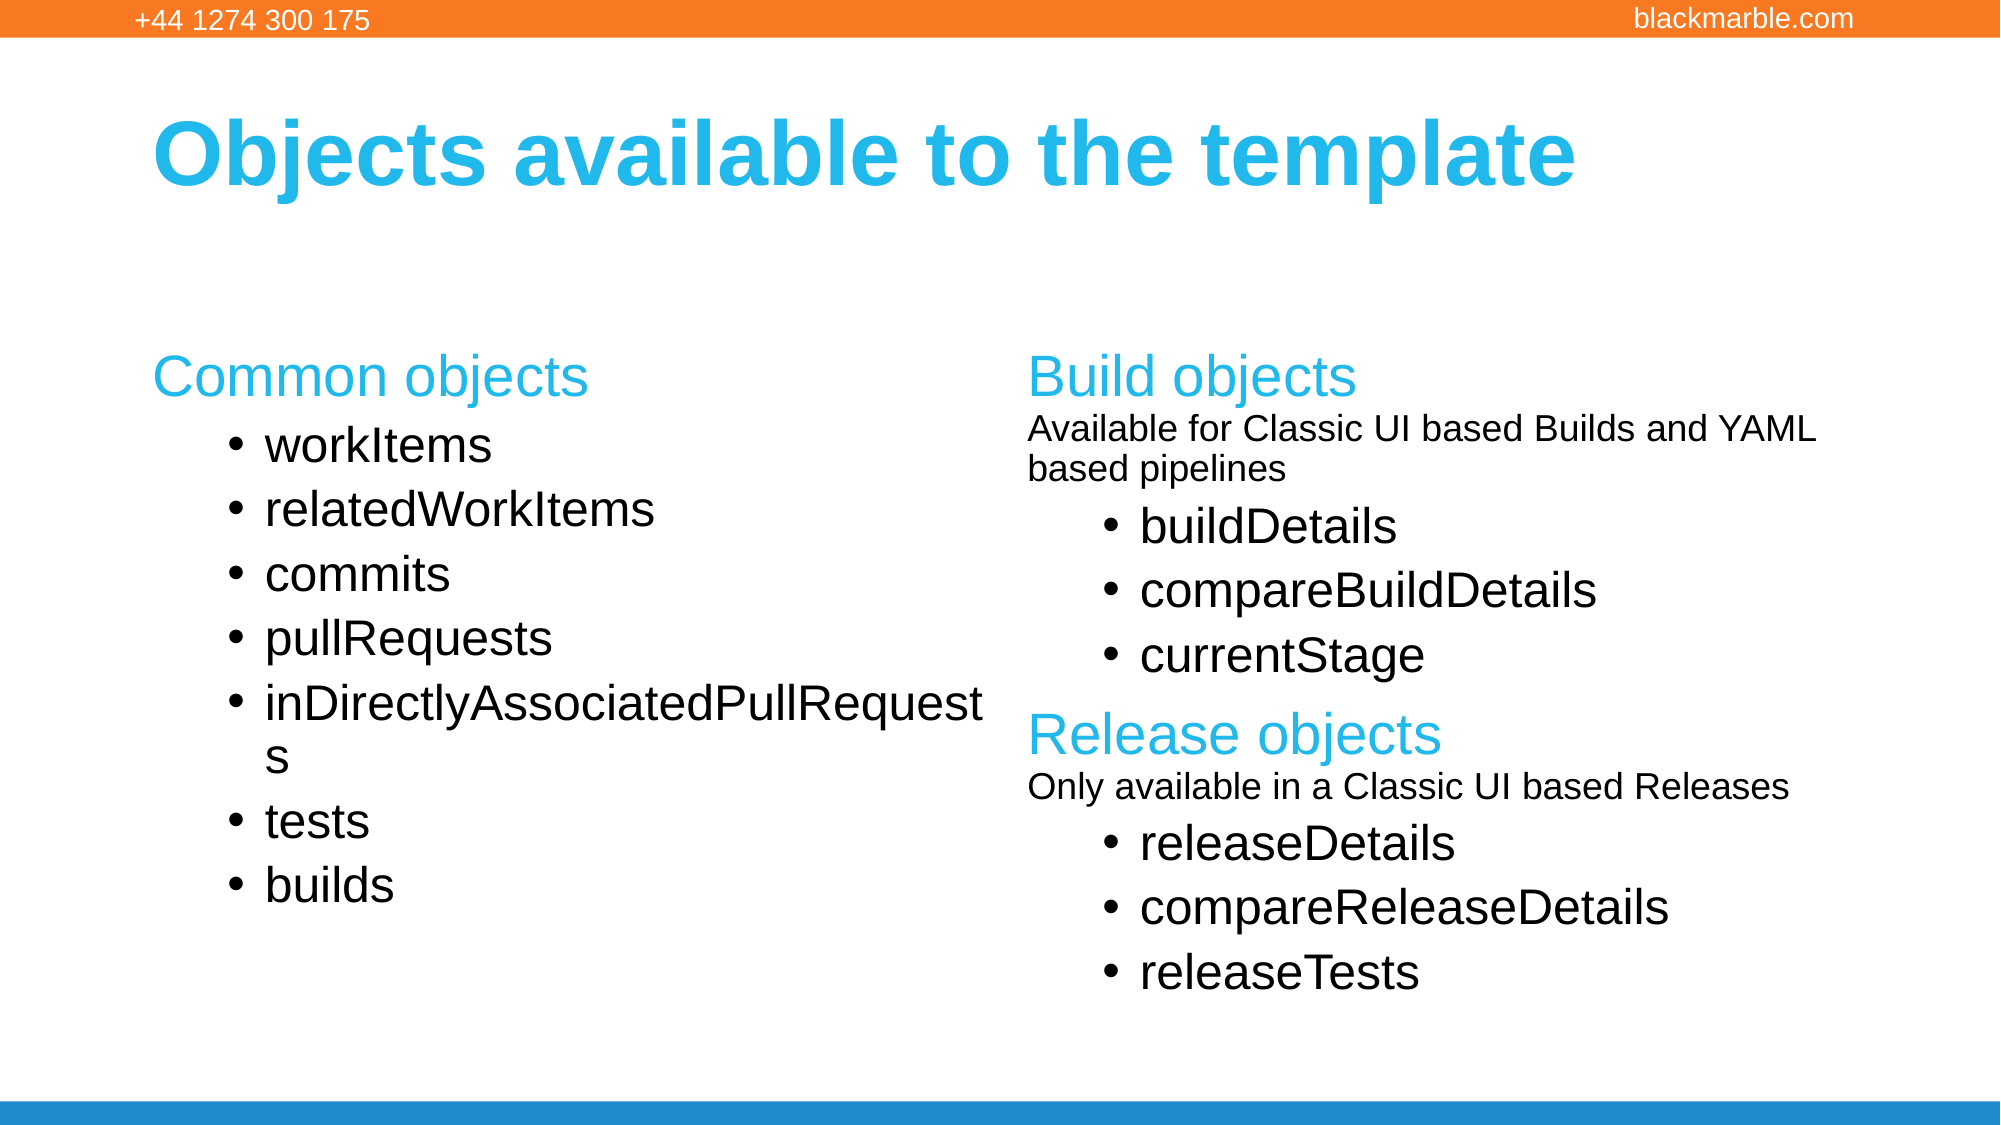

# Objects available to the template
Common objects
workItems
relatedWorkItems
commits
pullRequests
inDirectlyAssociatedPullRequests
tests
builds
Build objects
Available for Classic UI based Builds and YAML based pipelines
buildDetails
compareBuildDetails
currentStage
Release objects
Only available in a Classic UI based Releases
releaseDetails
compareReleaseDetails
releaseTests